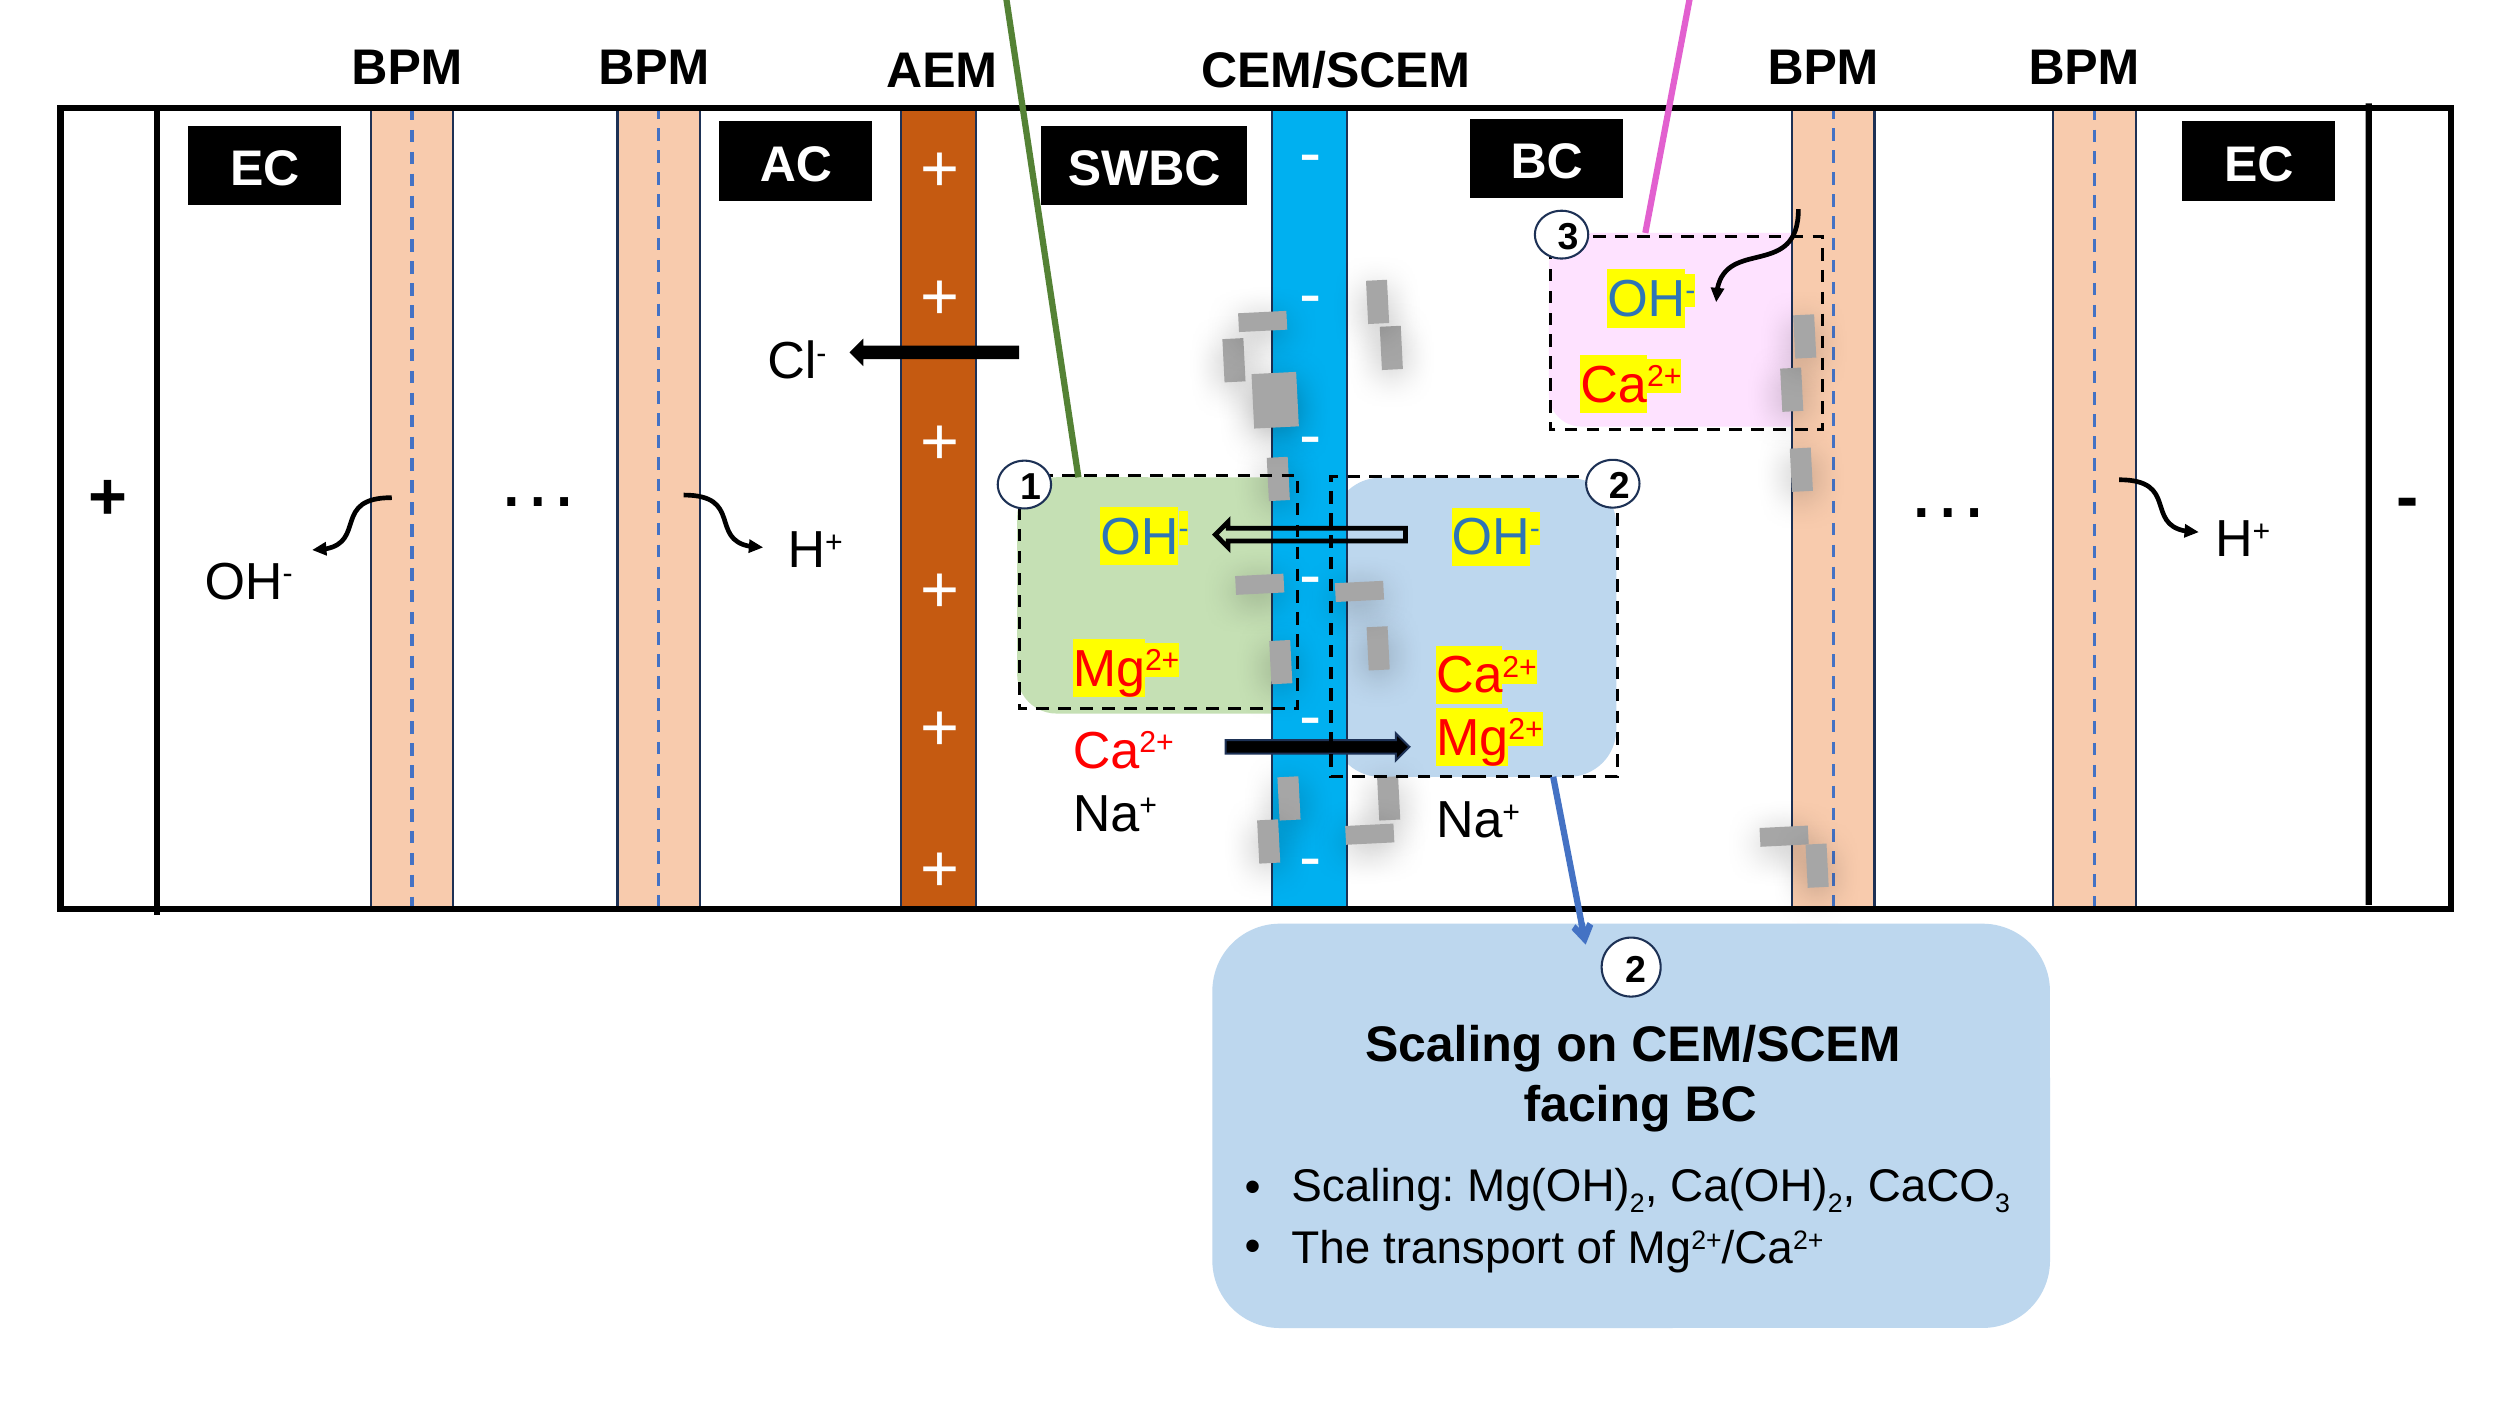

3
1
Scaling on CEM/SCEM
facing SWBC

Scaling on BPM
facing BC

Scaling: Ca(OH)2
The transport of Mg2+/Ca2+
Scaling: Mg(OH)2
The leakage of OH-
BPM
BPM
BPM
BPM
AEM
CEM/SCEM
-

+
BC
AC
EC
SWBC
EC
3

-
+
OH-

Cl-

Ca2+

-
+
…
…
+
-

2
1

OH-
OH-
H+
H+

-
+
OH-

Mg2+

Ca2+
Na+

Ca2+
Mg2+

Na+

-
+

-

+

2
Scaling on CEM/SCEM
facing BC
Scaling: Mg(OH)2, Ca(OH)2, CaCO3
The transport of Mg2+/Ca2+